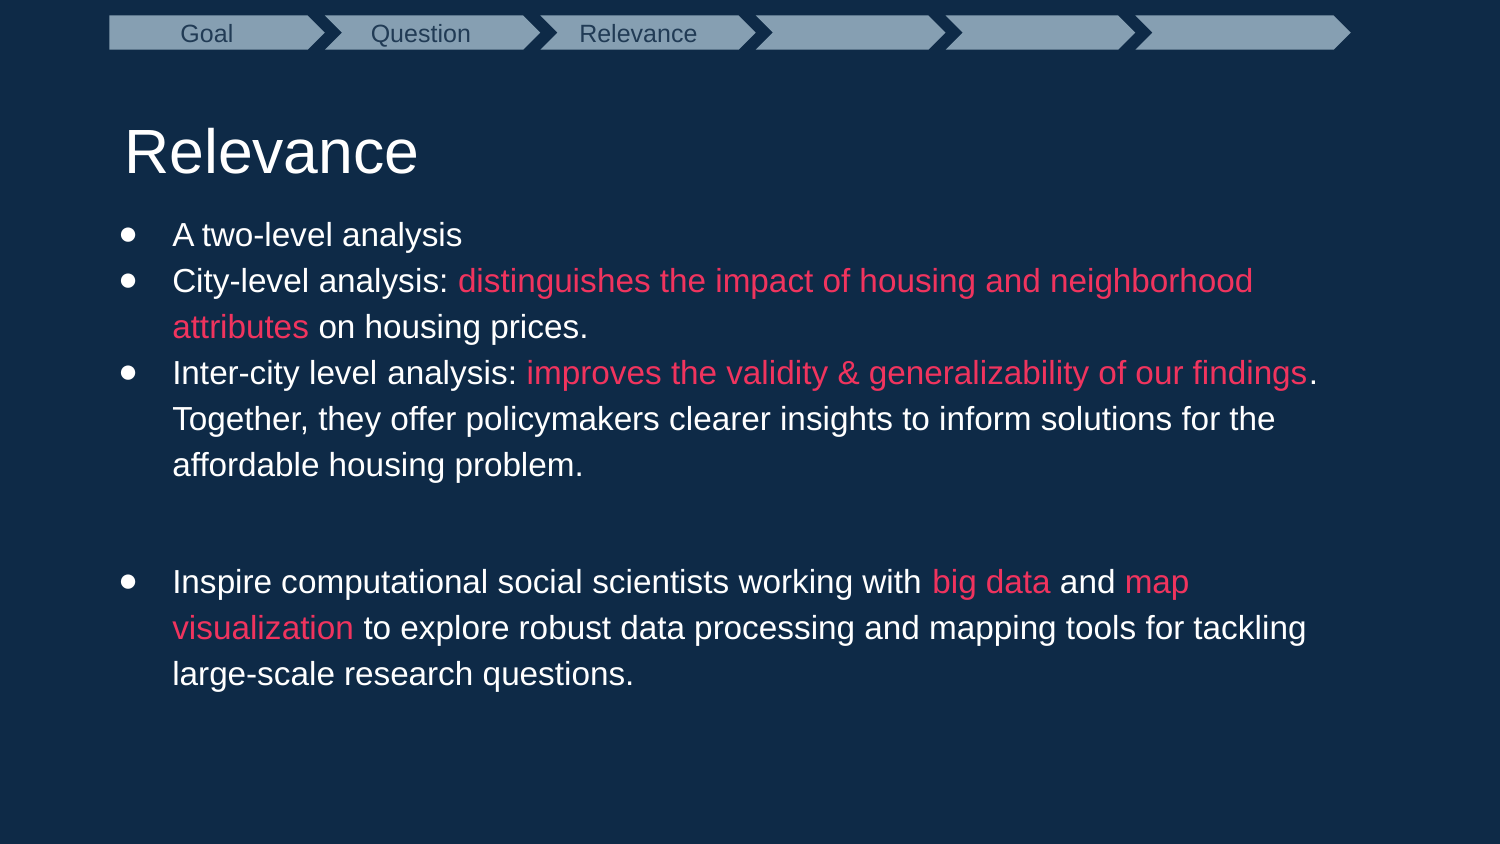

Goal
  Question
 Relevance

Relevance
A two-level analysis
City-level analysis: distinguishes the impact of housing and neighborhood attributes on housing prices.
Inter-city level analysis: improves the validity & generalizability of our findings. Together, they offer policymakers clearer insights to inform solutions for the affordable housing problem.
Inspire computational social scientists working with big data and map visualization to explore robust data processing and mapping tools for tackling large-scale research questions.